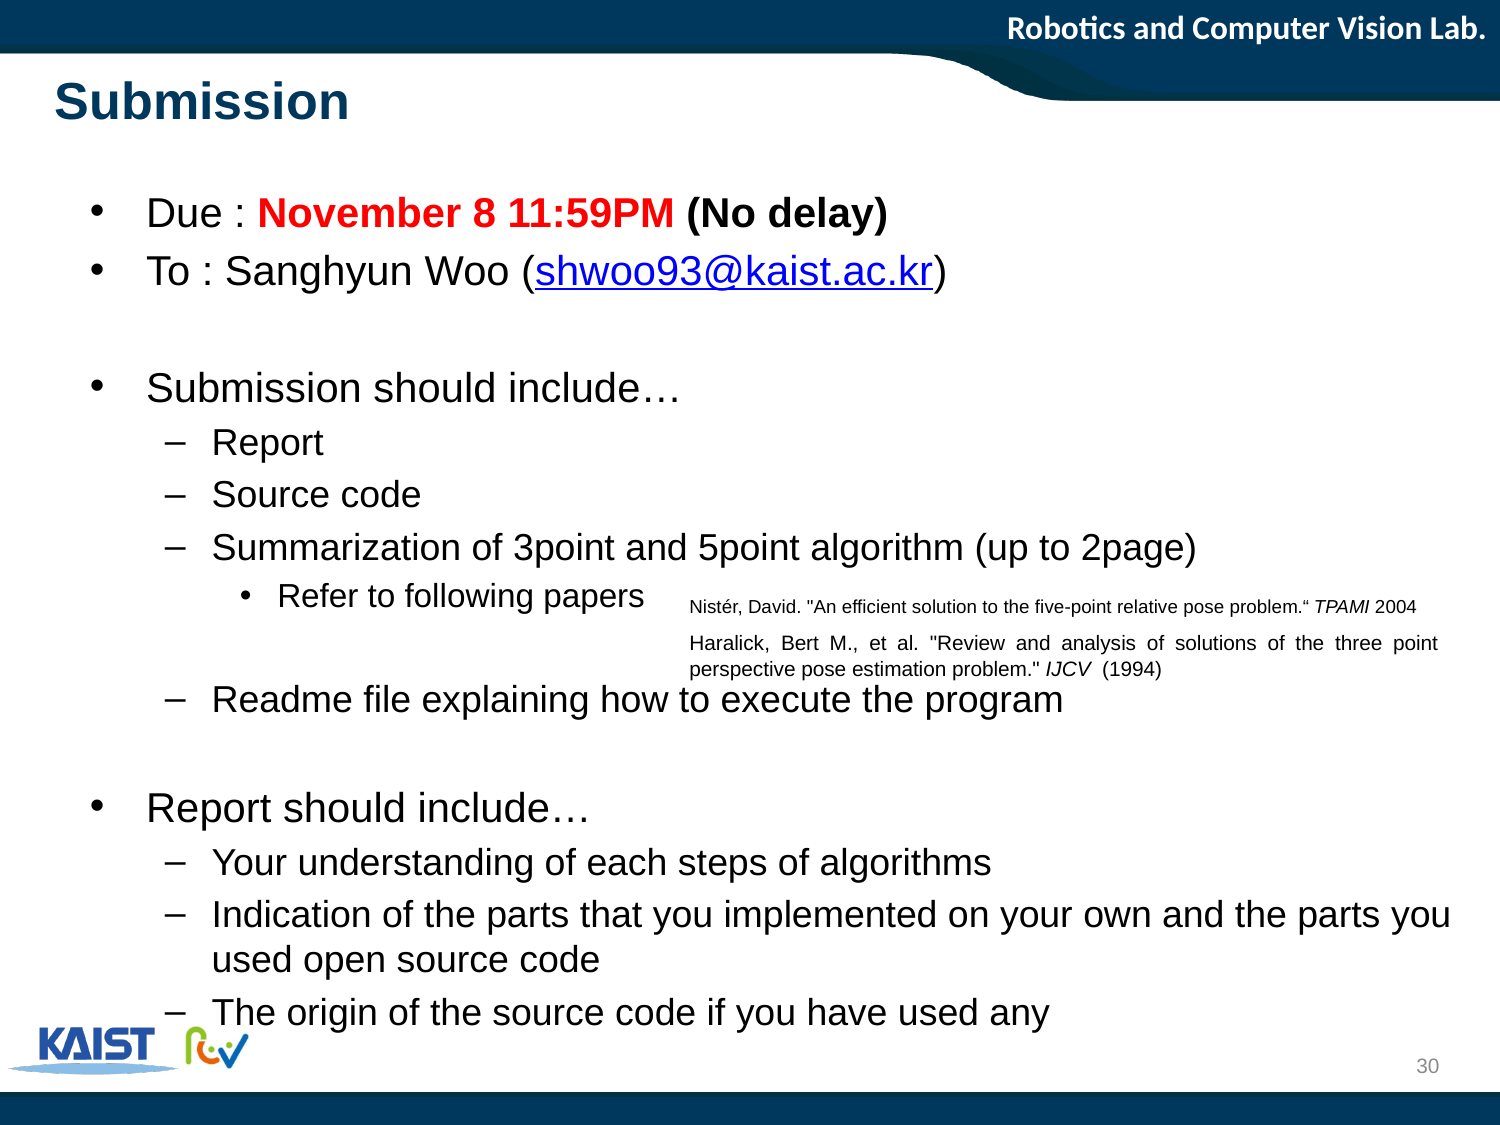

# Submission
Due : November 8 11:59PM (No delay)
To : Sanghyun Woo (shwoo93@kaist.ac.kr)

Submission should include…
Report
Source code
Summarization of 3point and 5point algorithm (up to 2page)
Refer to following papers

Readme file explaining how to execute the program

Report should include…
Your understanding of each steps of algorithms
Indication of the parts that you implemented on your own and the parts you used open source code
The origin of the source code if you have used any

Nistér, David. "An efficient solution to the five-point relative pose problem.“ TPAMI 2004
Haralick, Bert M., et al. "Review and analysis of solutions of the three point perspective pose estimation problem." IJCV  (1994)
30